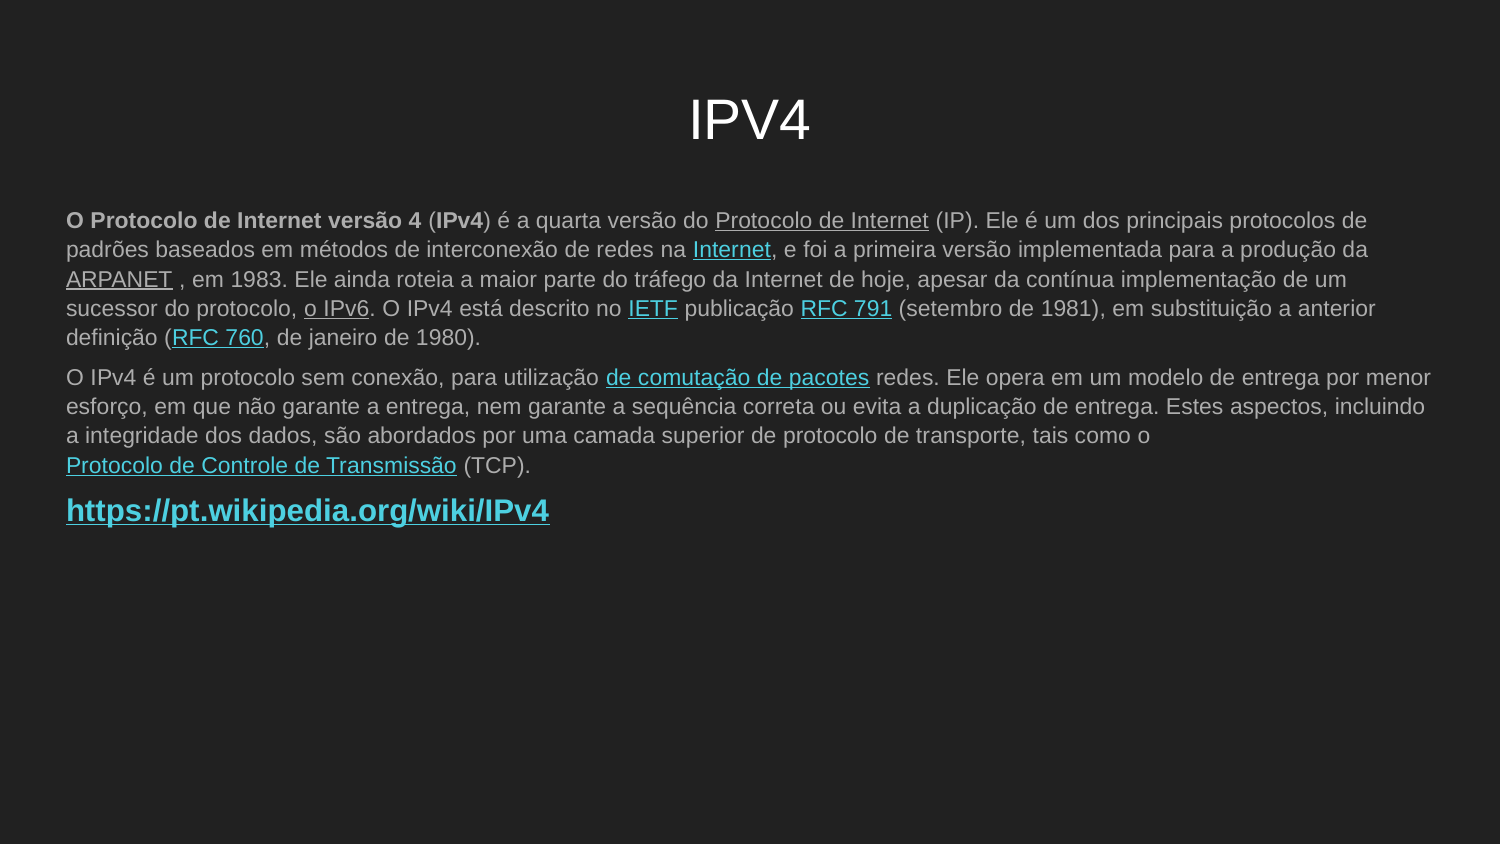

# IPV4
O Protocolo de Internet versão 4 (IPv4) é a quarta versão do Protocolo de Internet (IP). Ele é um dos principais protocolos de padrões baseados em métodos de interconexão de redes na Internet, e foi a primeira versão implementada para a produção da ARPANET , em 1983. Ele ainda roteia a maior parte do tráfego da Internet de hoje, apesar da contínua implementação de um sucessor do protocolo, o IPv6. O IPv4 está descrito no IETF publicação RFC 791 (setembro de 1981), em substituição a anterior definição (RFC 760, de janeiro de 1980).
O IPv4 é um protocolo sem conexão, para utilização de comutação de pacotes redes. Ele opera em um modelo de entrega por menor esforço, em que não garante a entrega, nem garante a sequência correta ou evita a duplicação de entrega. Estes aspectos, incluindo a integridade dos dados, são abordados por uma camada superior de protocolo de transporte, tais como o Protocolo de Controle de Transmissão (TCP).
https://pt.wikipedia.org/wiki/IPv4